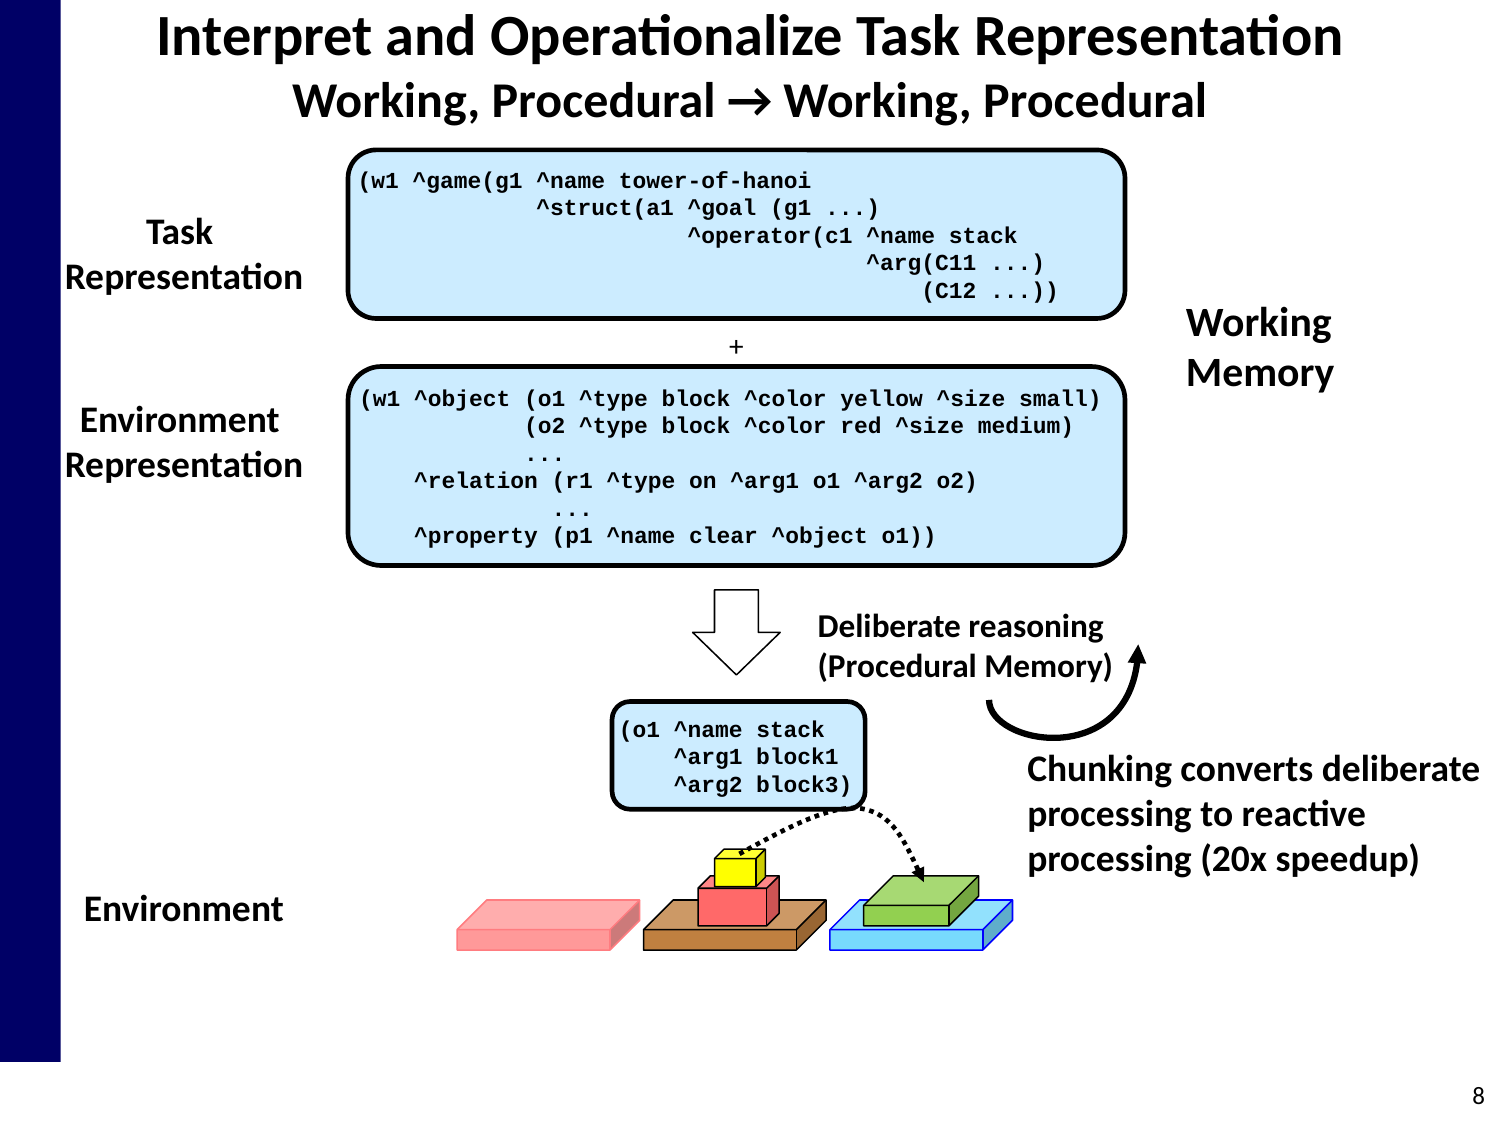

# Interpret and Operationalize Task Representation Working, Procedural → Working, Procedural
(w1 ^game(g1 ^name tower-of-hanoi
             ^struct(a1 ^goal (g1 ...)
                        ^operator(c1 ^name stack
                                     ^arg(C11 ...)
                                         (C12 ...))
Task
Representation
Working
Memory
+
(w1 ^object (o1 ^type block ^color yellow ^size small)
            (o2 ^type block ^color red ^size medium)
            ...
    ^relation (r1 ^type on ^arg1 o1 ^arg2 o2)
              ...
    ^property (p1 ^name clear ^object o1))
Environment
Representation
Deliberate reasoning
(Procedural Memory)

(o1 ^name stack
    ^arg1 block1
    ^arg2 block3)
Chunking converts deliberate processing to reactive processing (20x speedup)

Environment

8